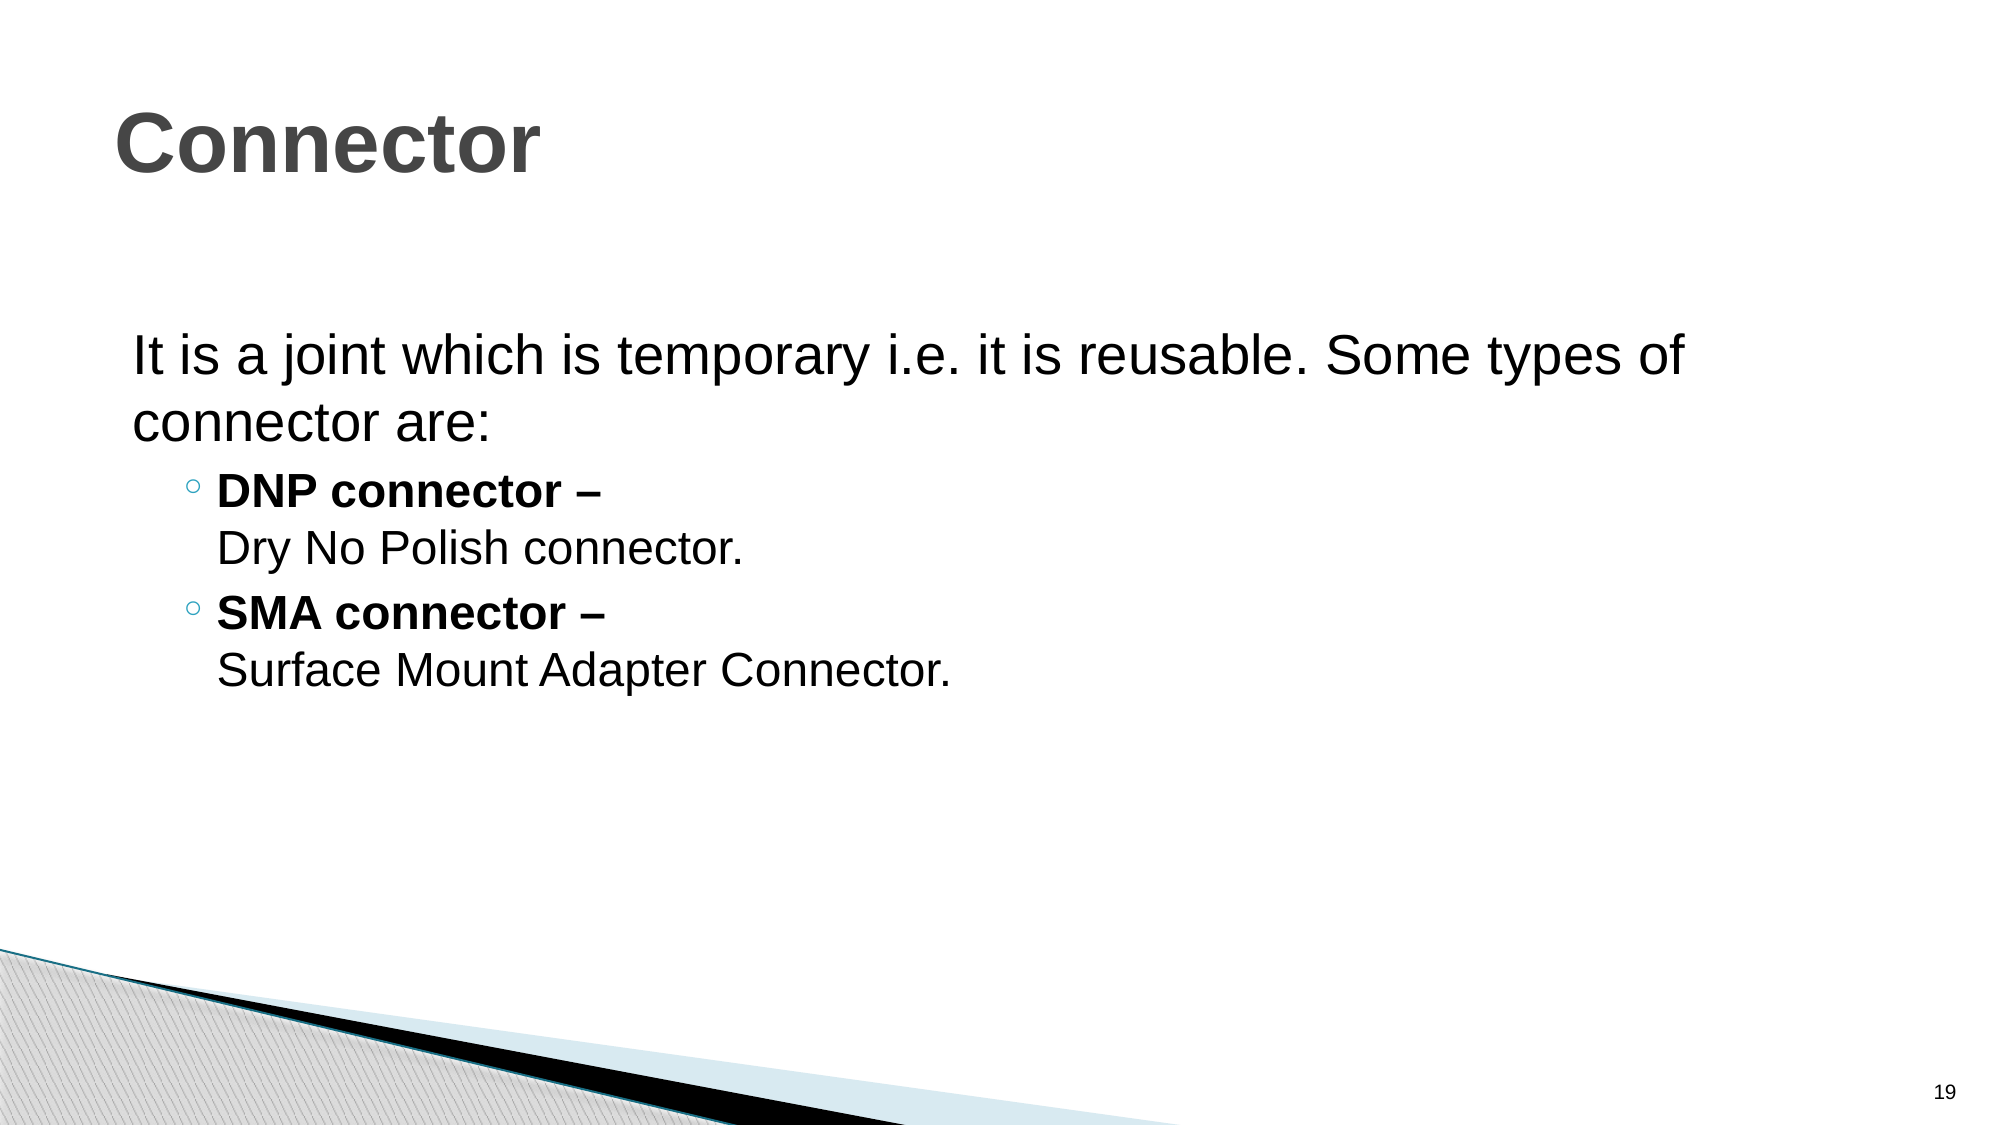

# Connector
It is a joint which is temporary i.e. it is reusable. Some types of connector are:
DNP connector –
Dry No Polish connector.
SMA connector –
Surface Mount Adapter Connector.
19